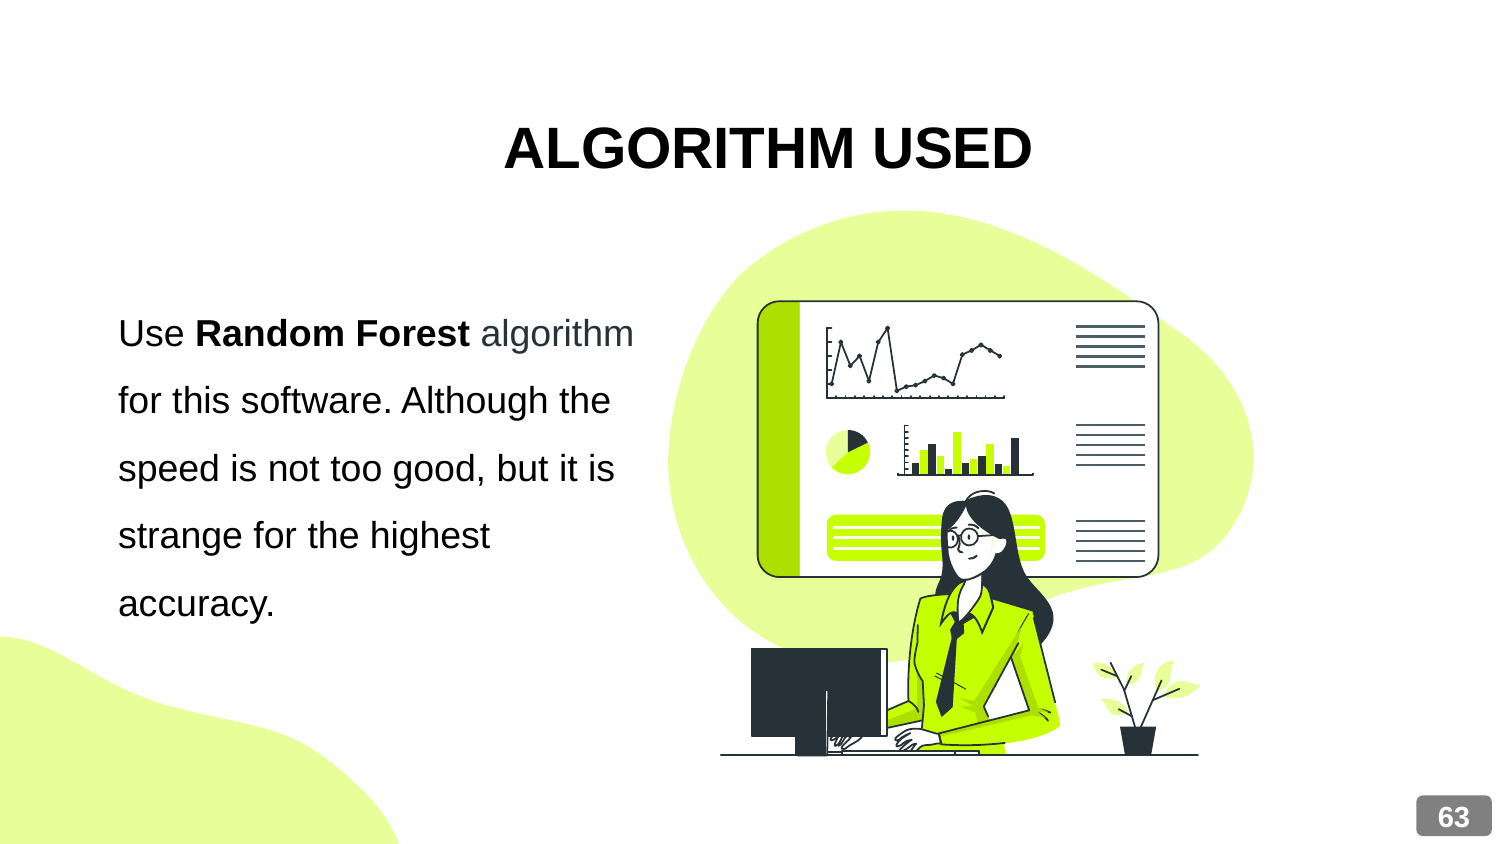

# ALGORITHM USED

Use Random Forest algorithm for this software. Although the speed is not too good, but it is strange for the highest accuracy.
63